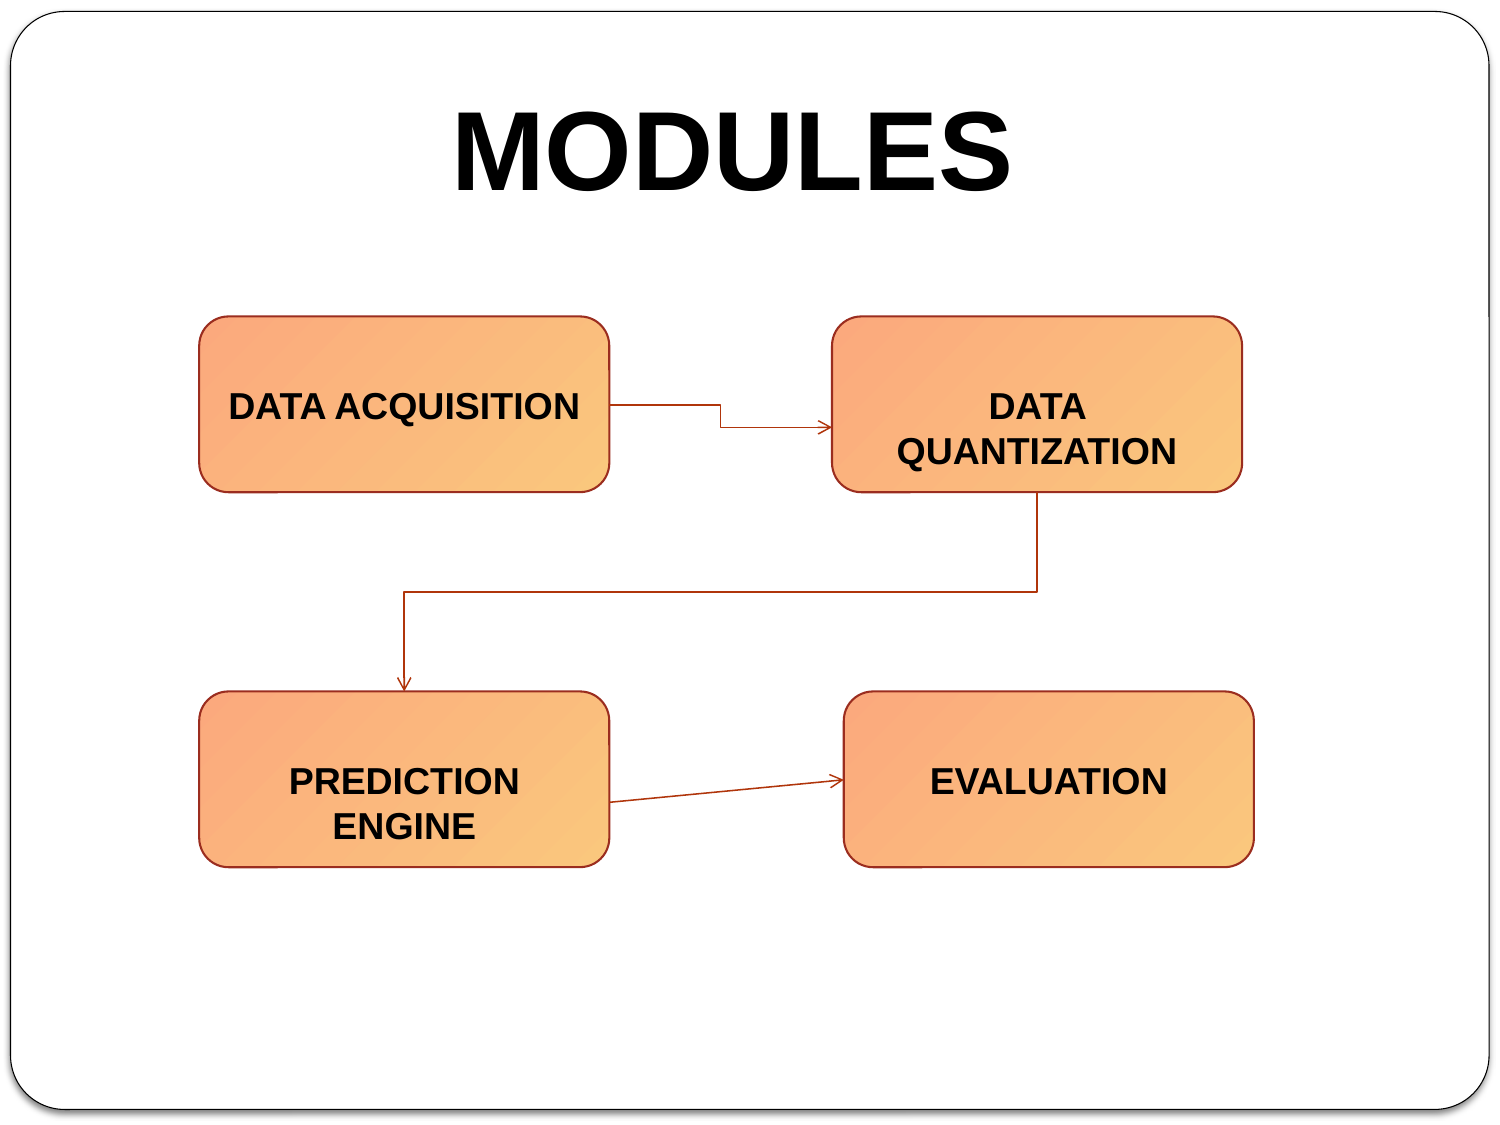

MODULES

DATA ACQUISITION
DATA QUANTIZATION

PREDICTION ENGINE
EVALUATION